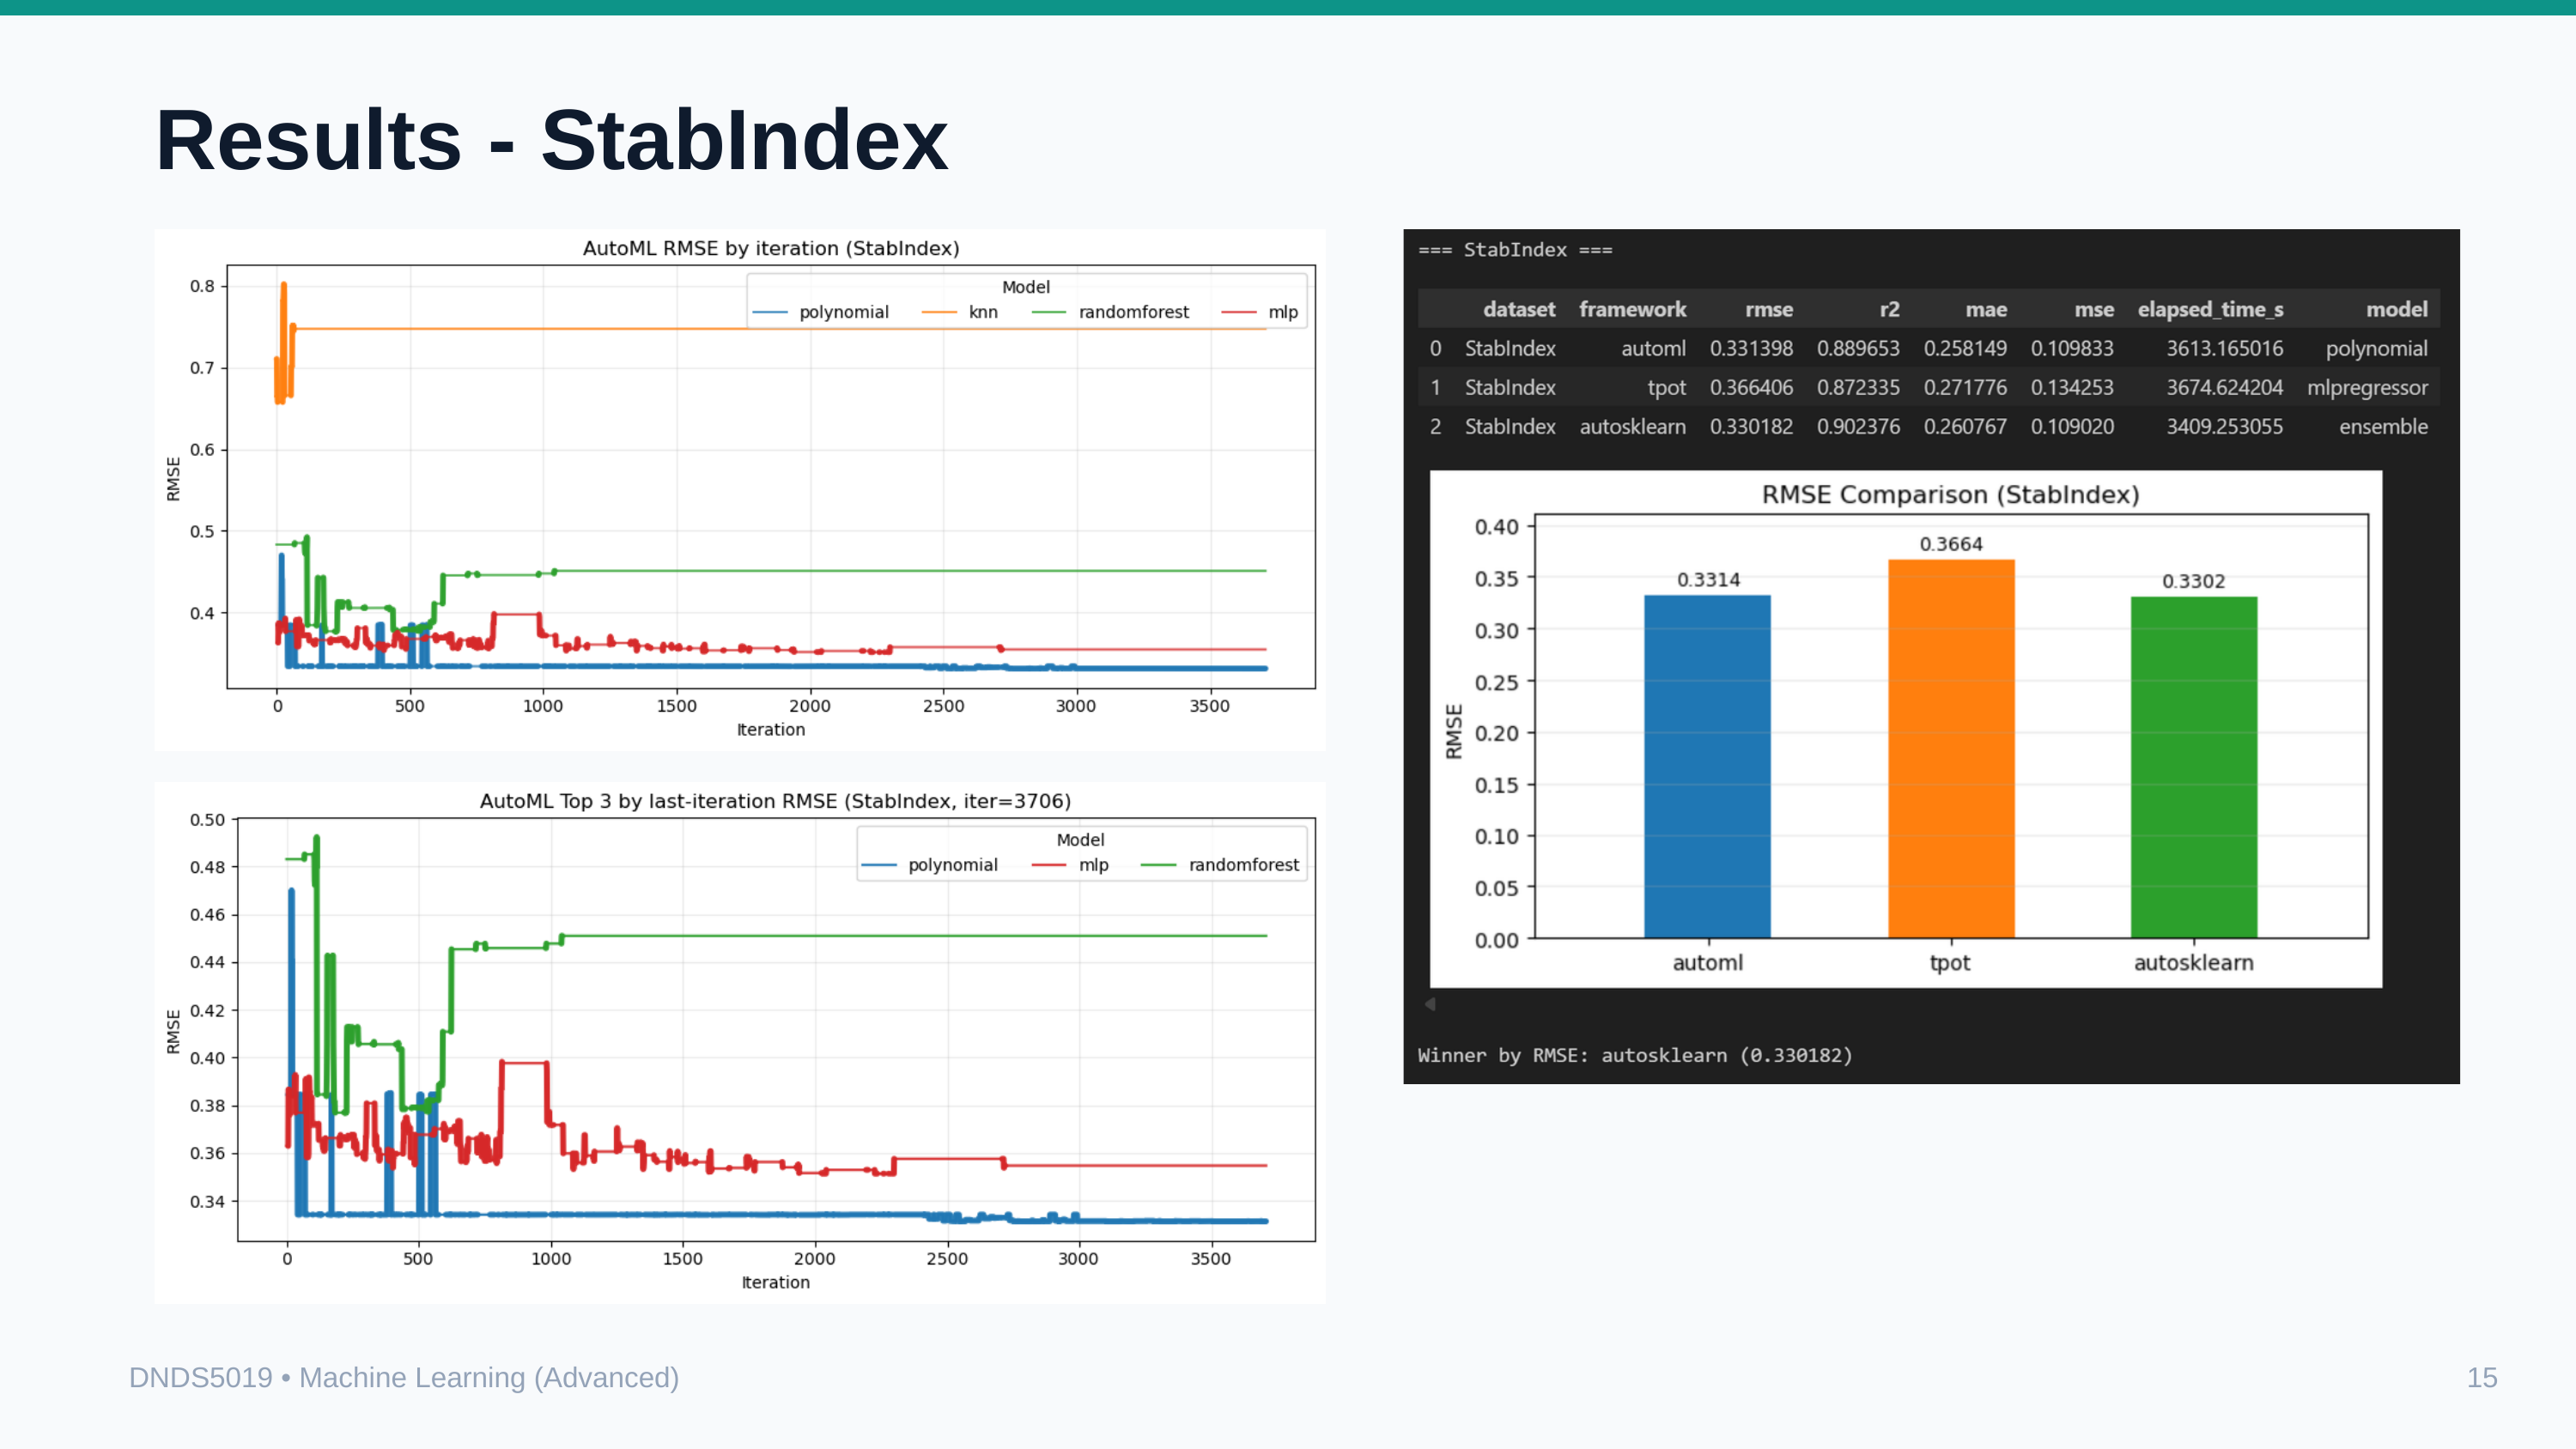

Results - StabIndex

DNDS5019 • Machine Learning (Advanced)

15